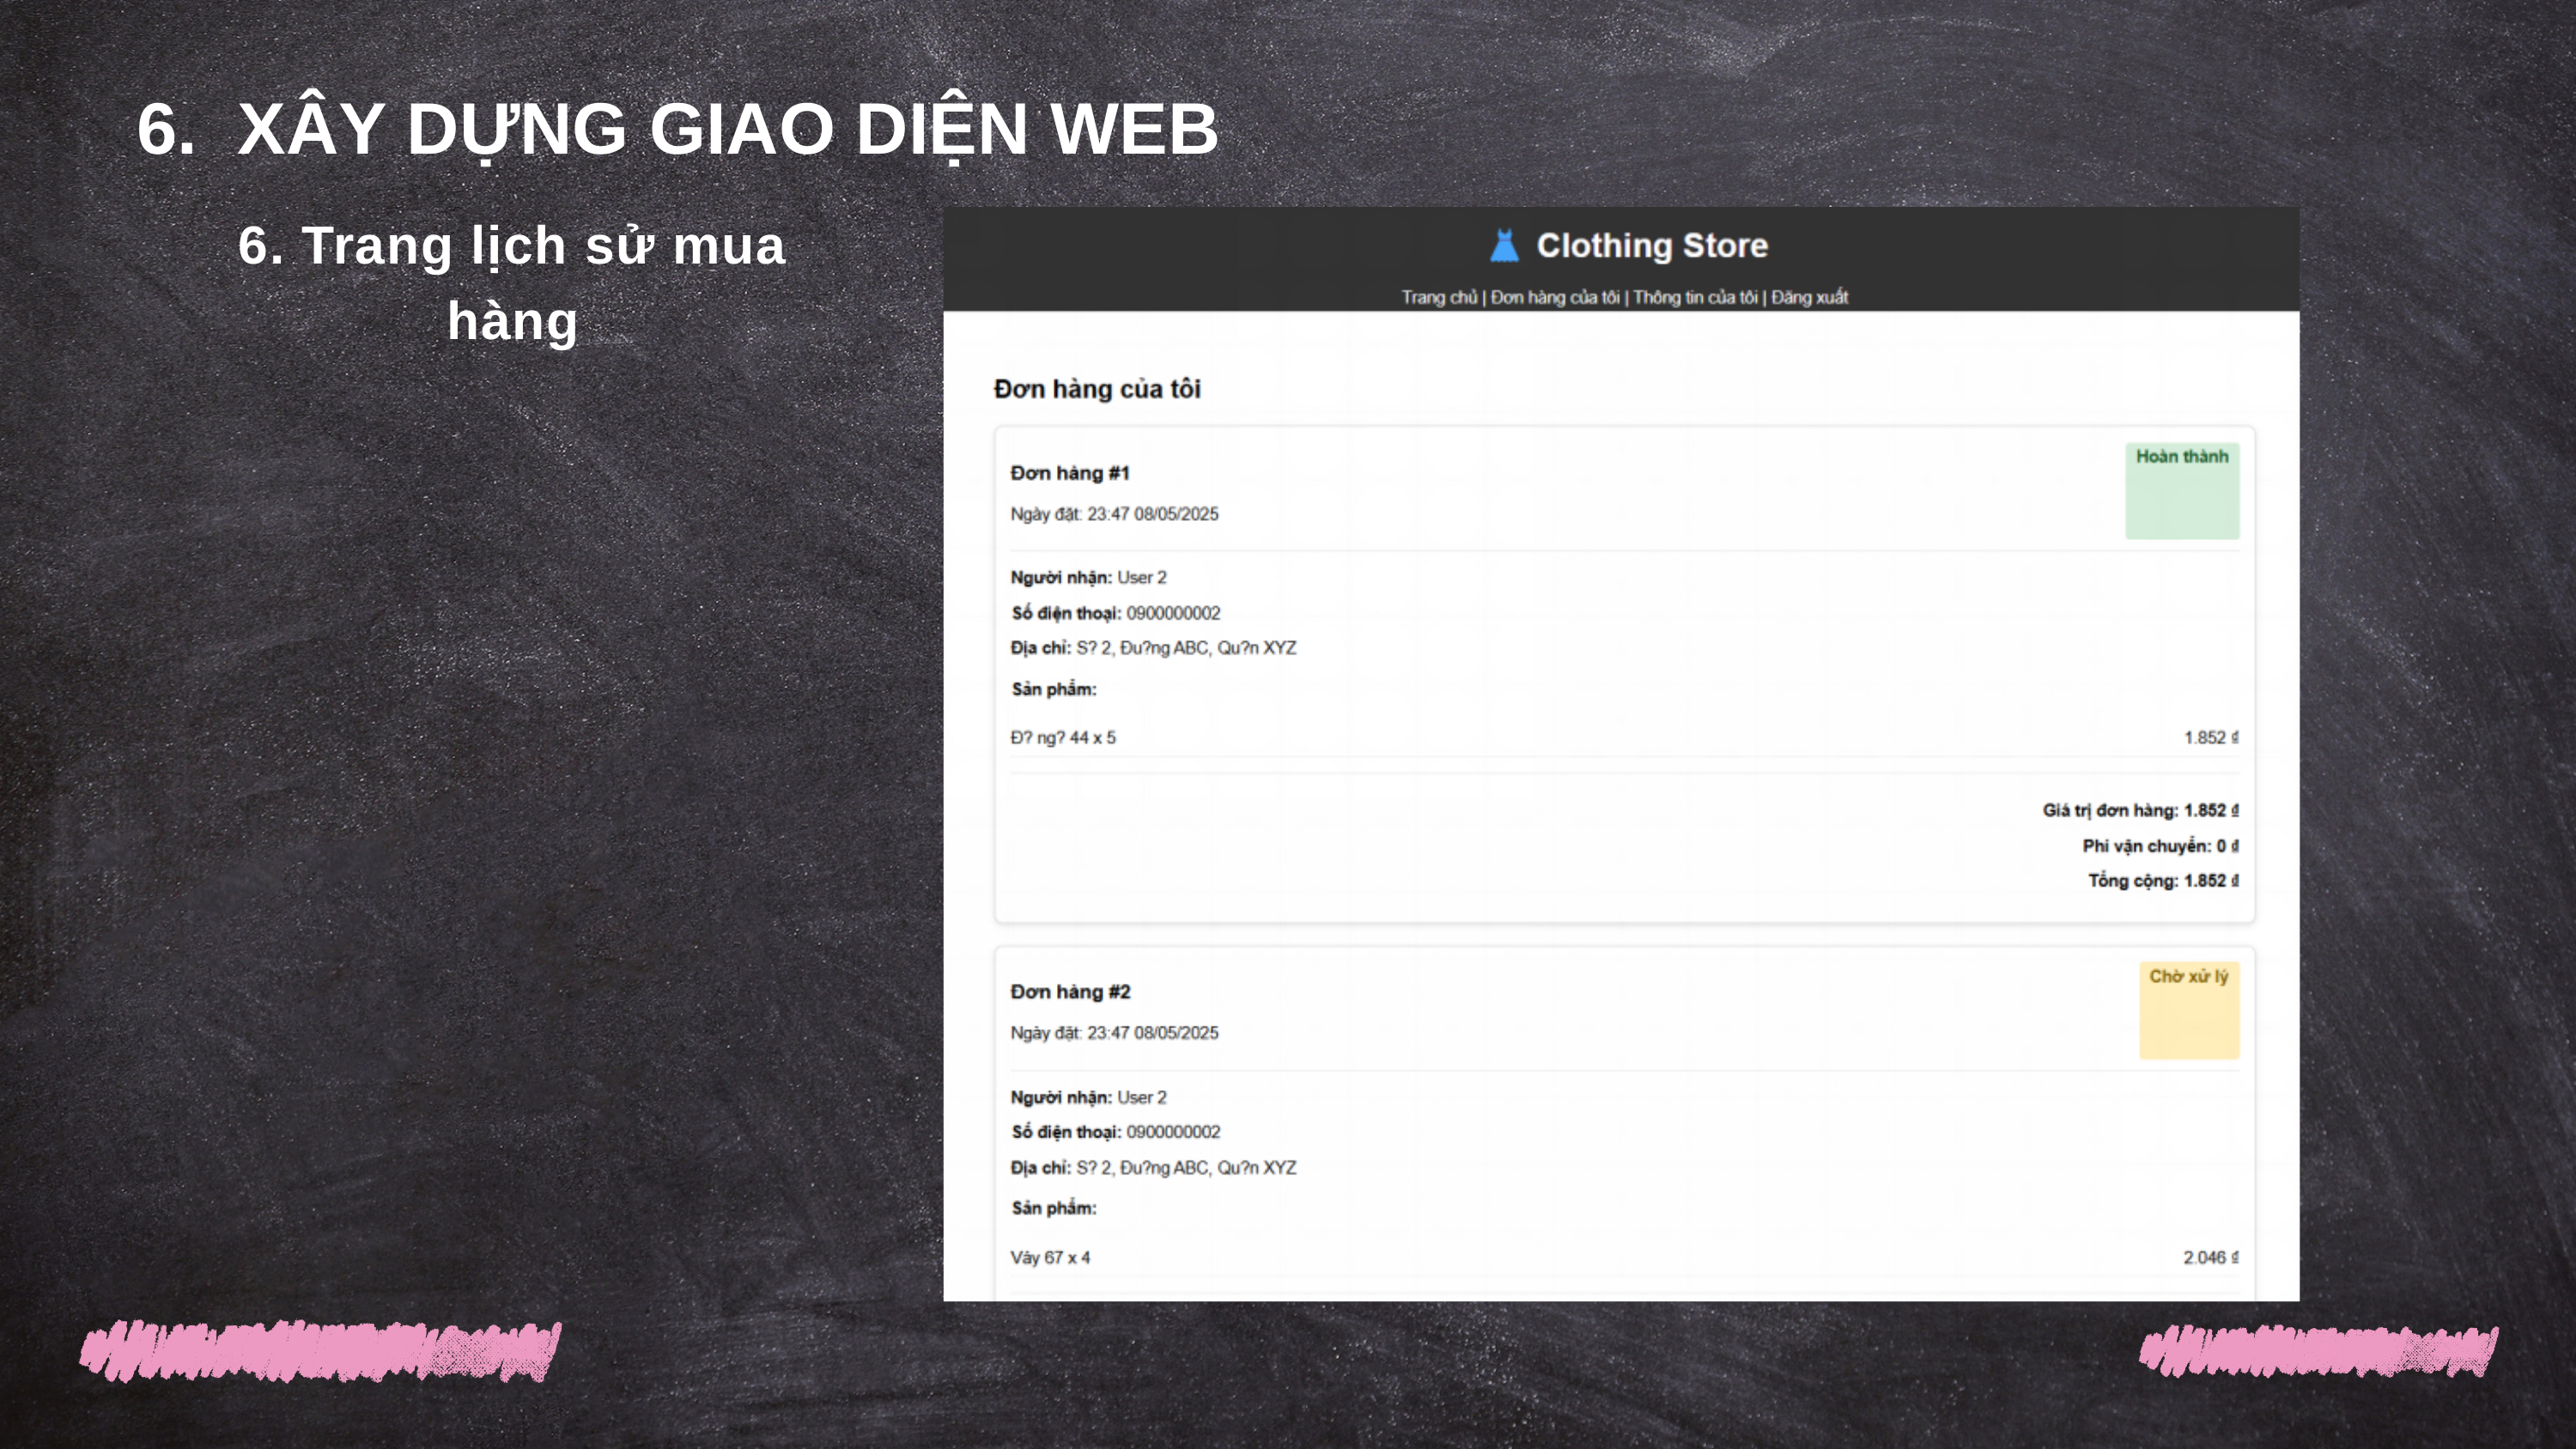

6.  XÂY DỰNG GIAO DIỆN WEB

6. Trang lịch sử mua hàng